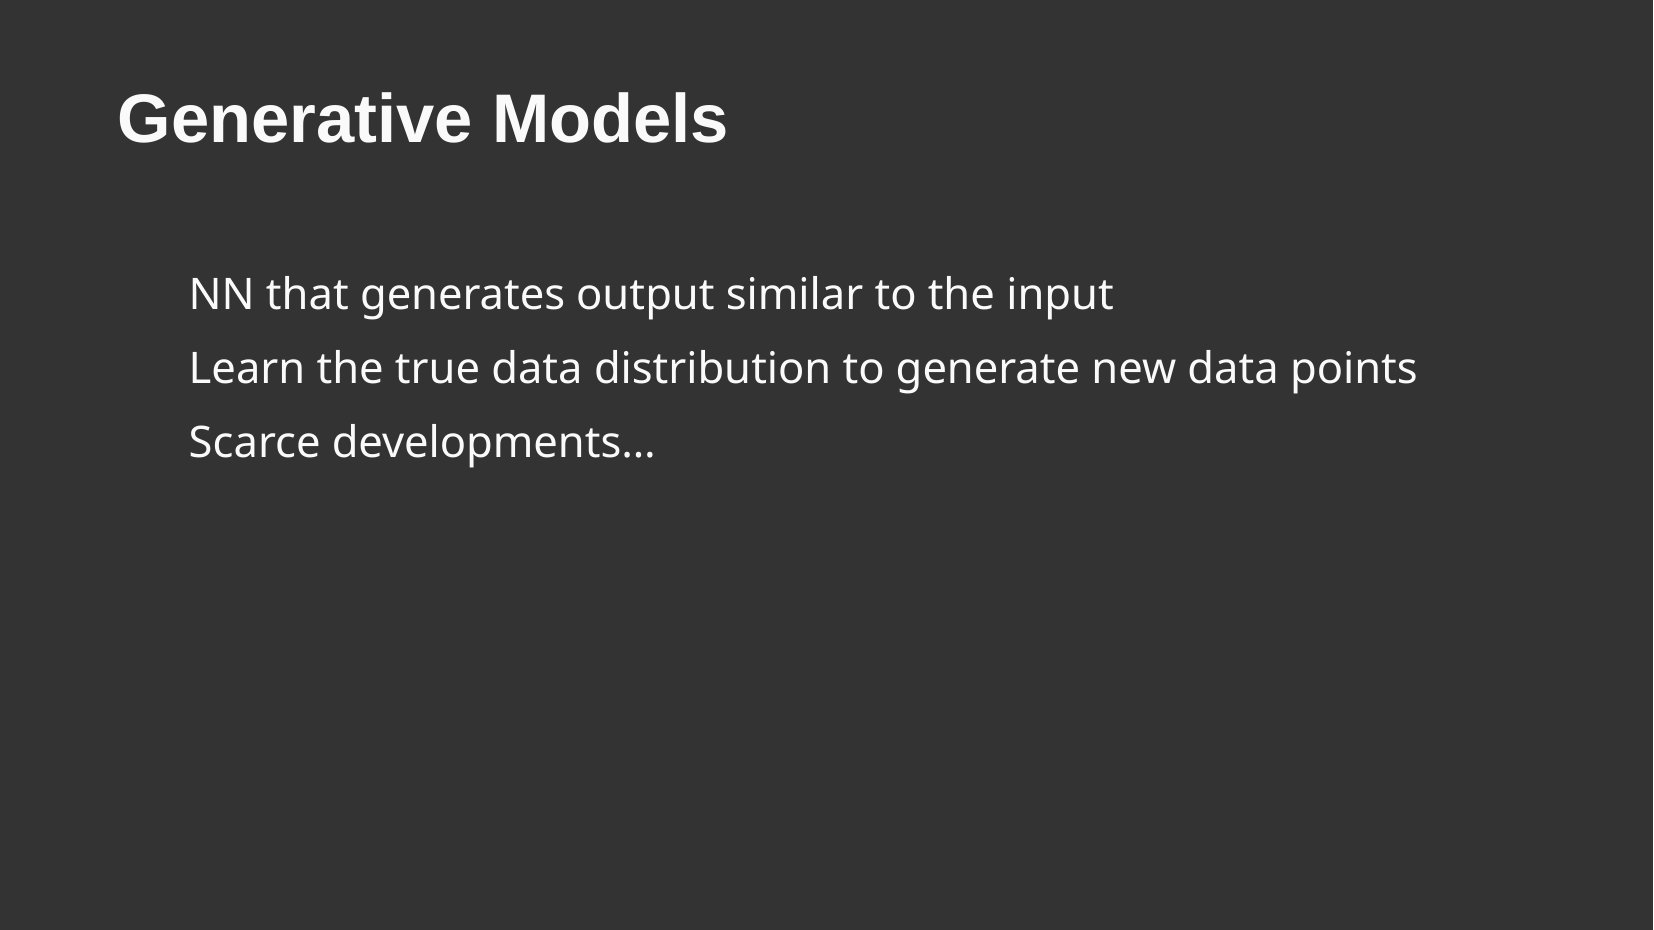

Generative Models
NN that generates output similar to the input
Learn the true data distribution to generate new data points
Scarce developments…